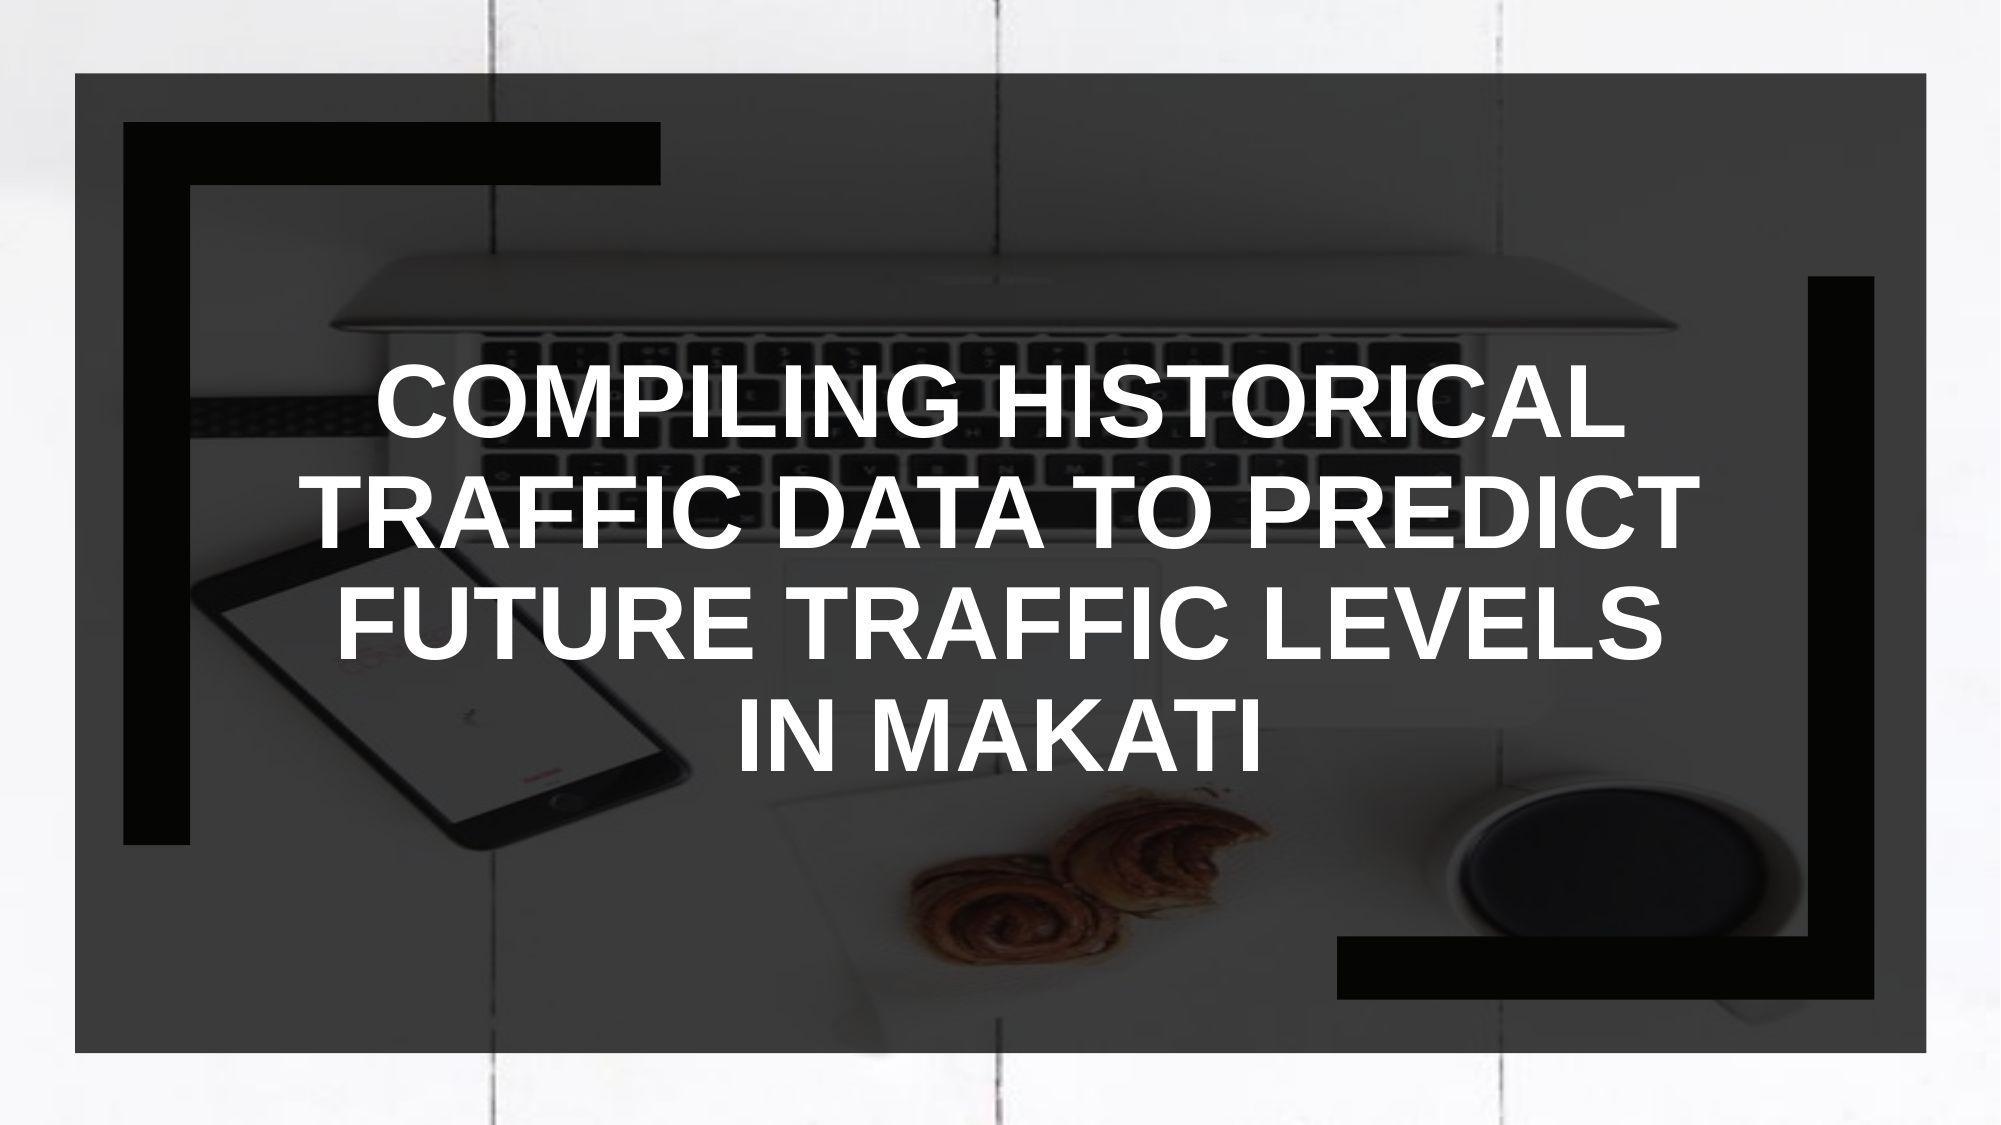

# Compiling historical TRAFFIC data to predict future traffic LEVELS in makati